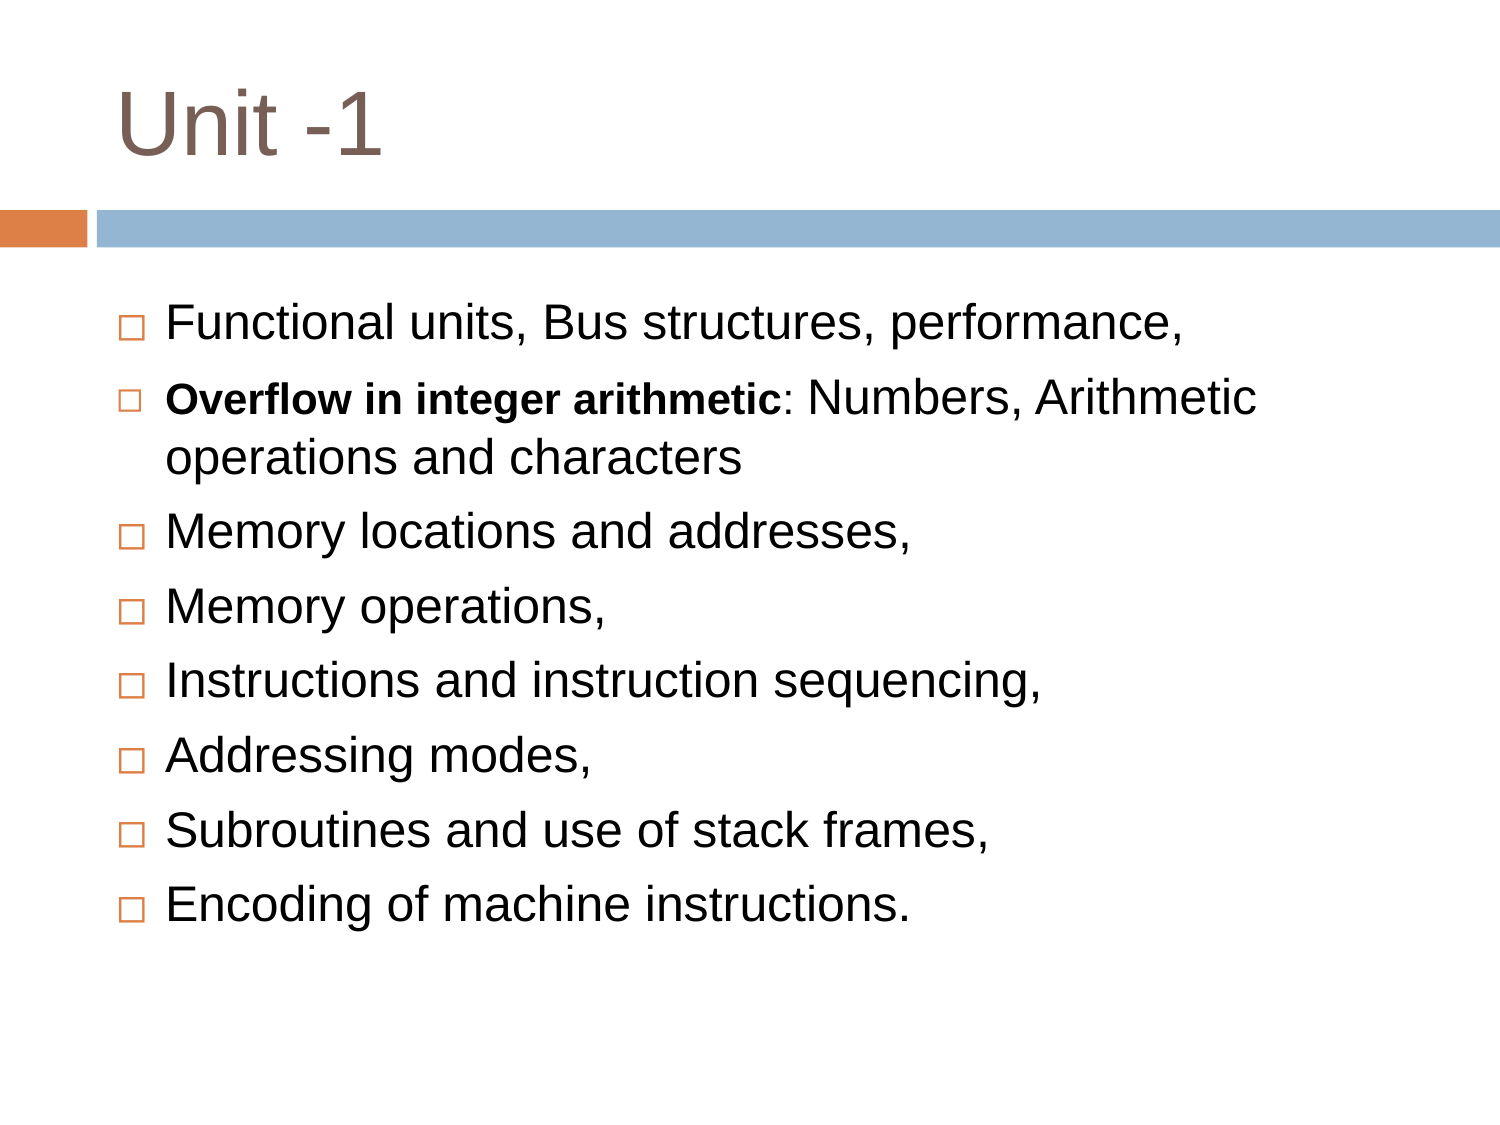

# Unit -1
Functional units, Bus structures, performance,
Overflow in integer arithmetic: Numbers, Arithmetic operations and characters
Memory locations and addresses,
Memory operations,
Instructions and instruction sequencing,
Addressing modes,
Subroutines and use of stack frames,
Encoding of machine instructions.